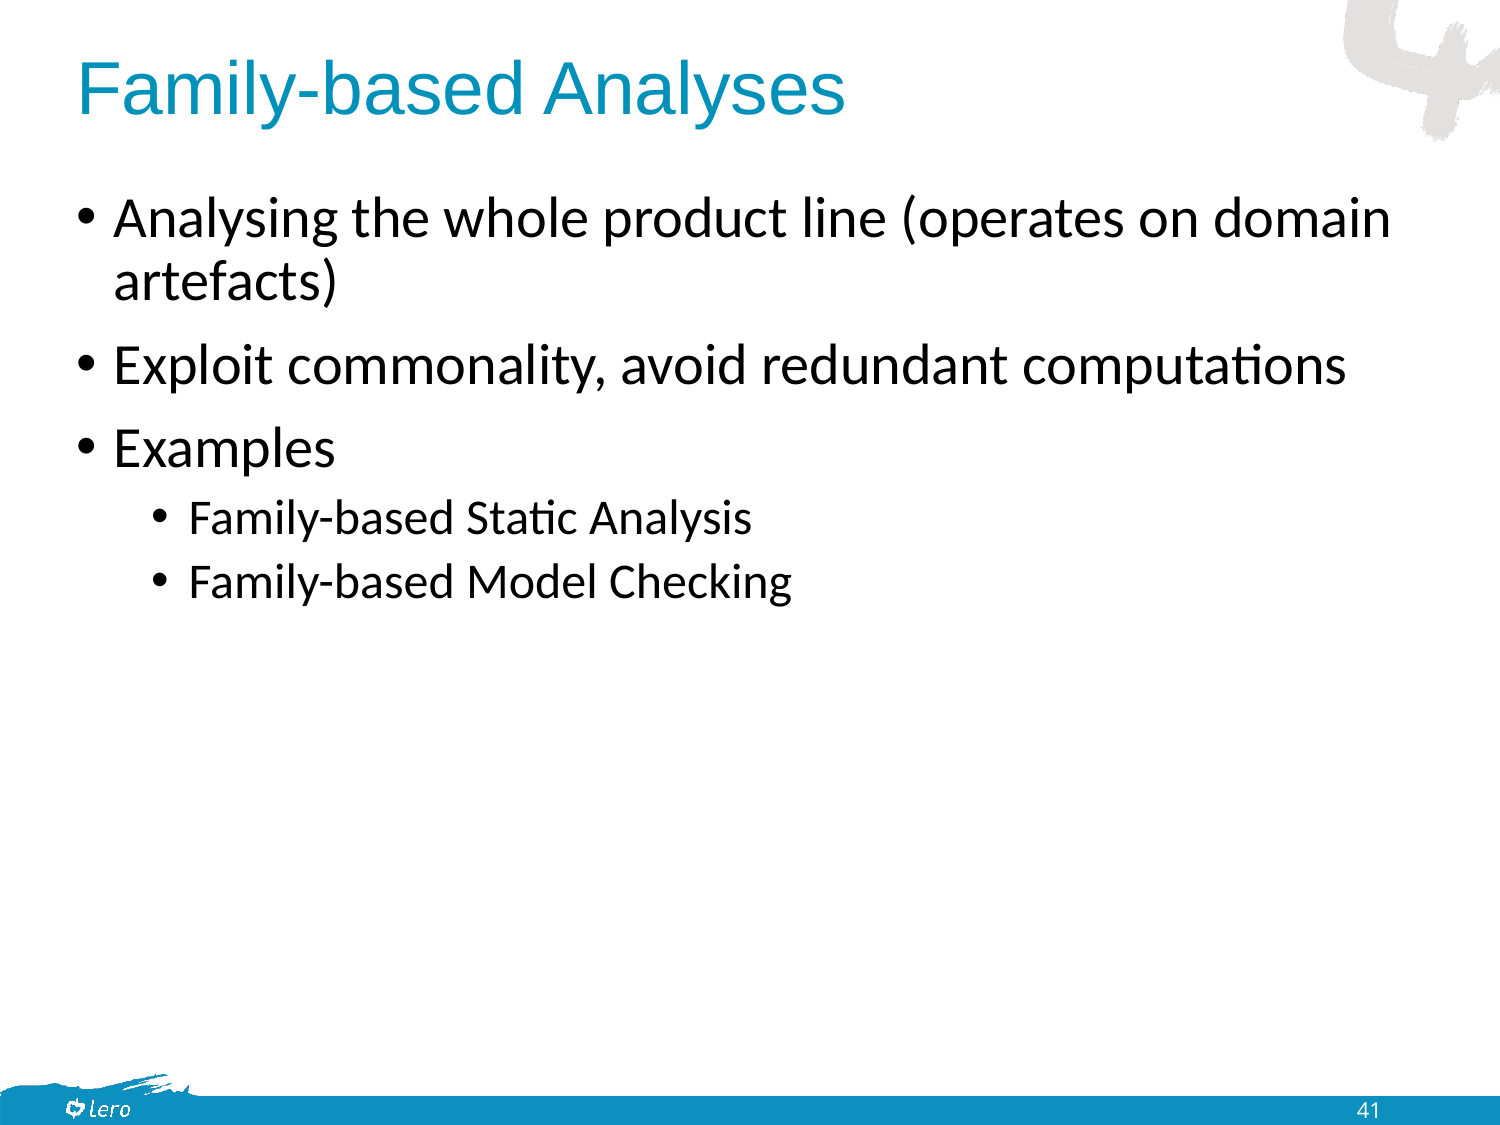

# Family-based Analyses
Analysing the whole product line (operates on domain artefacts)
Exploit commonality, avoid redundant computations
Examples
Family-based Static Analysis
Family-based Model Checking

41